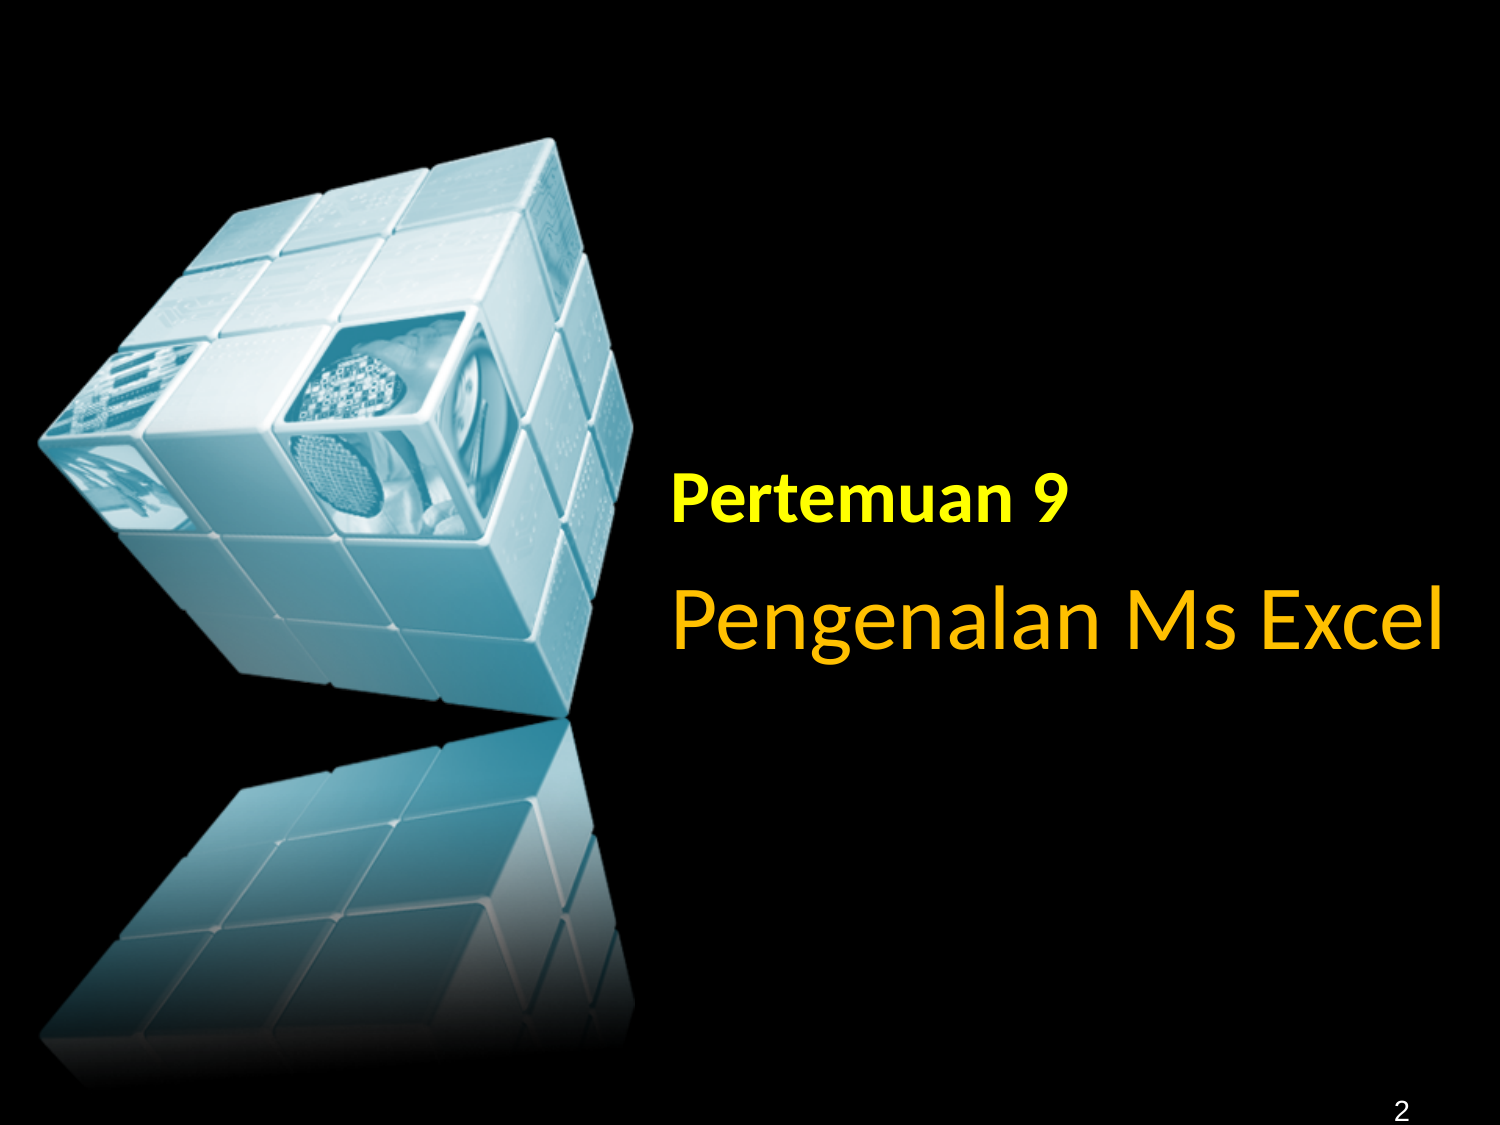

# Pertemuan 9
Pengenalan Ms Excel
2